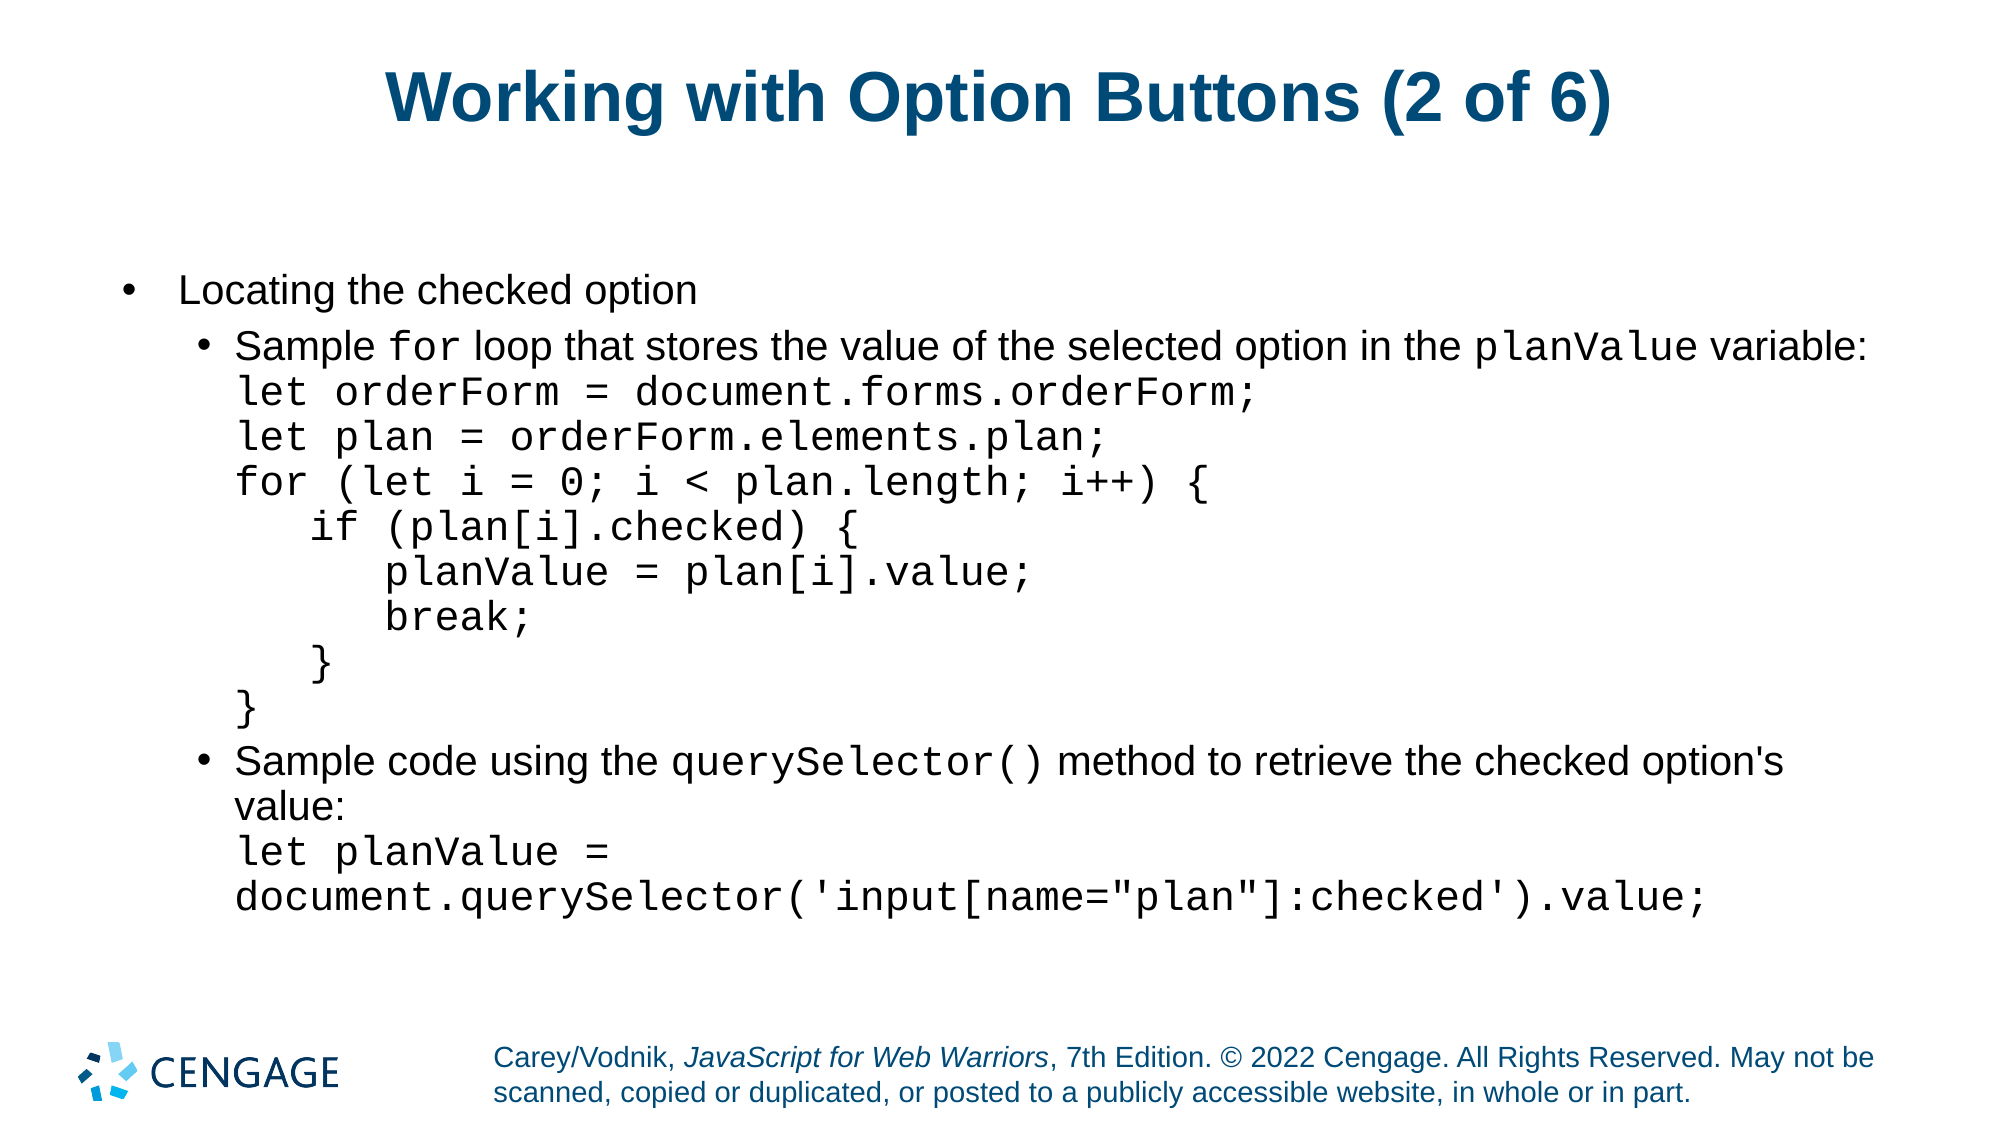

# Working with Option Buttons (2 of 6)
Locating the checked option
Sample for loop that stores the value of the selected option in the planValue variable:
let orderForm = document.forms.orderForm;
let plan = orderForm.elements.plan;
for (let i = 0; i < plan.length; i++) {
   if (plan[i].checked) {
      planValue = plan[i].value;
      break;
   }
}
Sample code using the querySelector() method to retrieve the checked option's value:
let planValue =
document.querySelector('input[name="plan"]:checked').value;